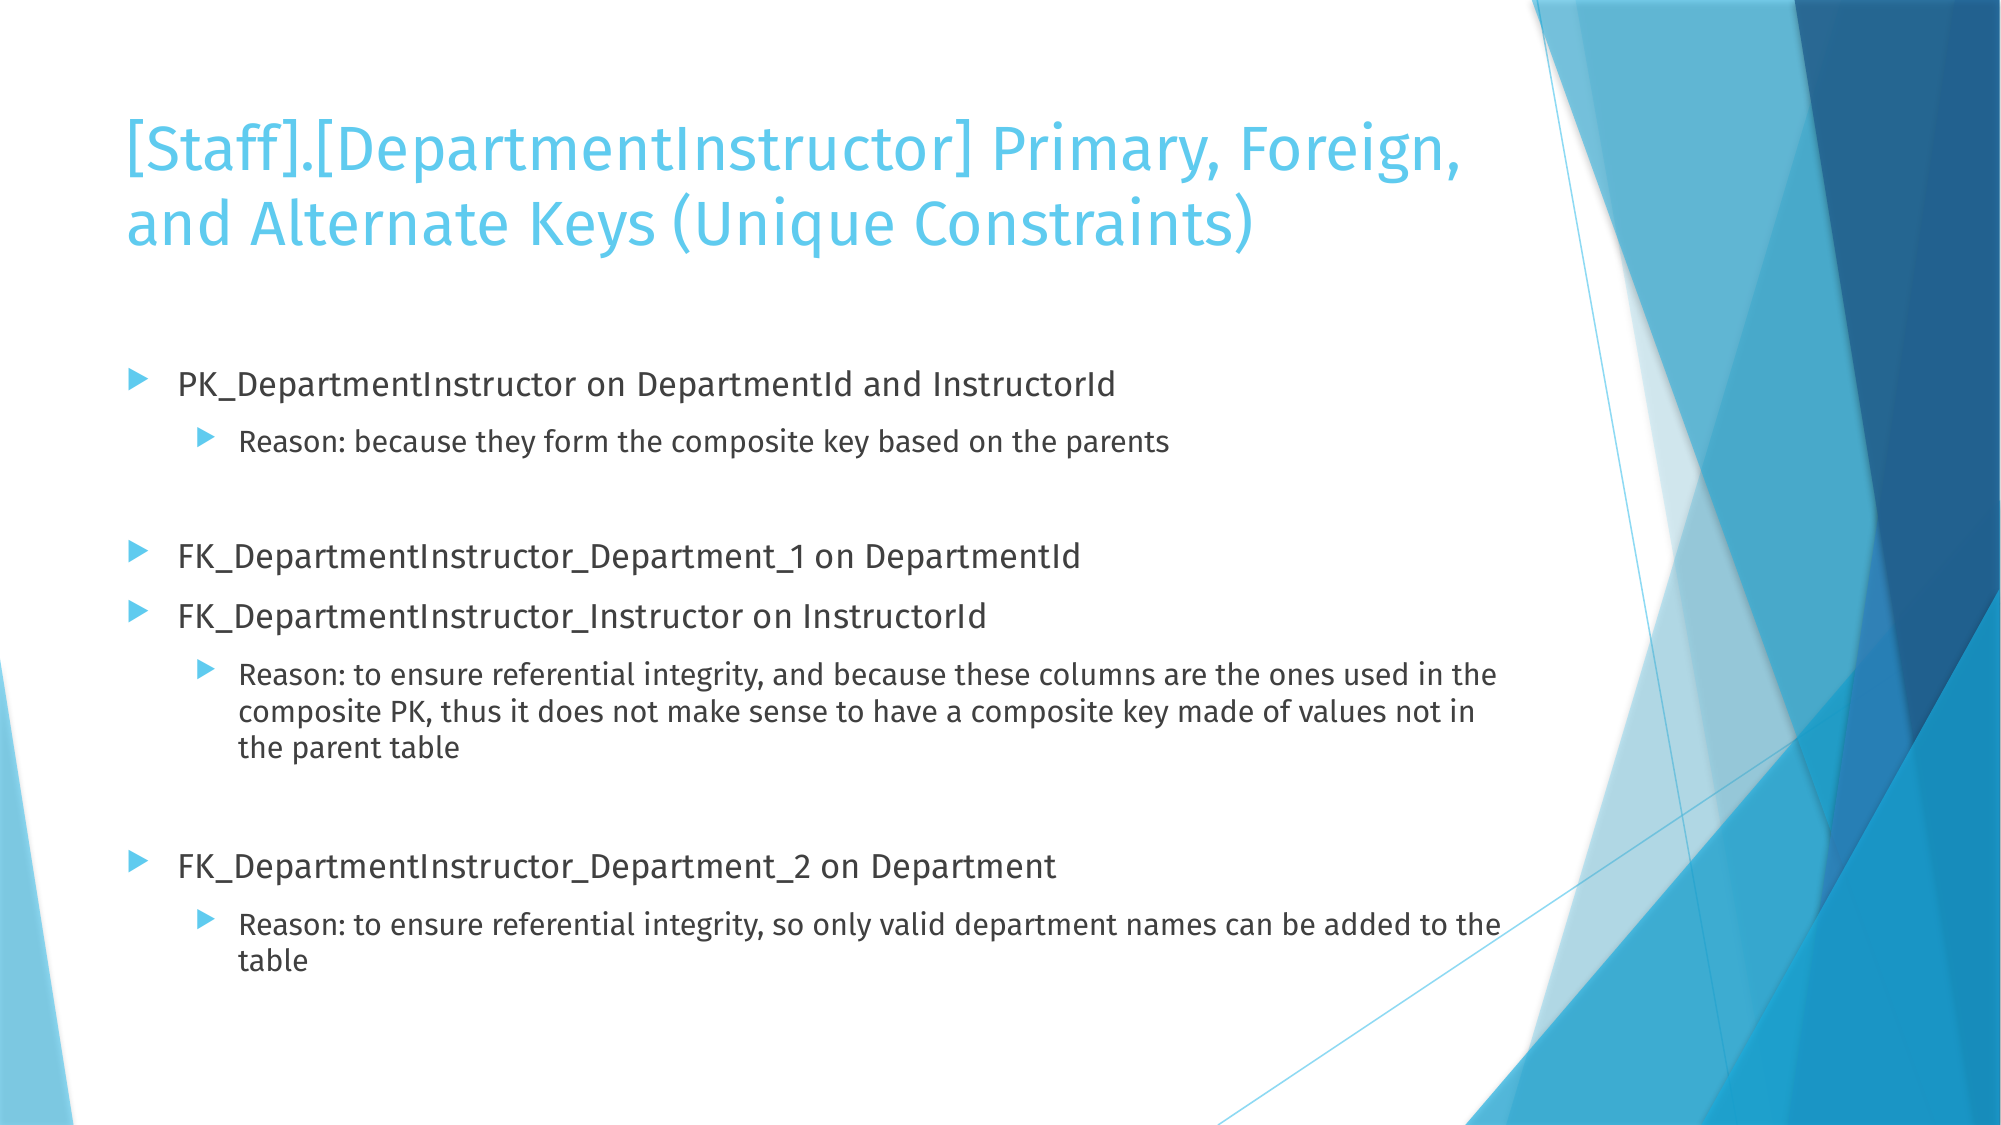

# [Staff].[DepartmentInstructor] Primary, Foreign, and Alternate Keys (Unique Constraints)
PK_DepartmentInstructor on DepartmentId and InstructorId
Reason: because they form the composite key based on the parents

FK_DepartmentInstructor_Department_1 on DepartmentId
FK_DepartmentInstructor_Instructor on InstructorId
Reason: to ensure referential integrity, and because these columns are the ones used in the composite PK, thus it does not make sense to have a composite key made of values not in the parent table

FK_DepartmentInstructor_Department_2 on Department
Reason: to ensure referential integrity, so only valid department names can be added to the table